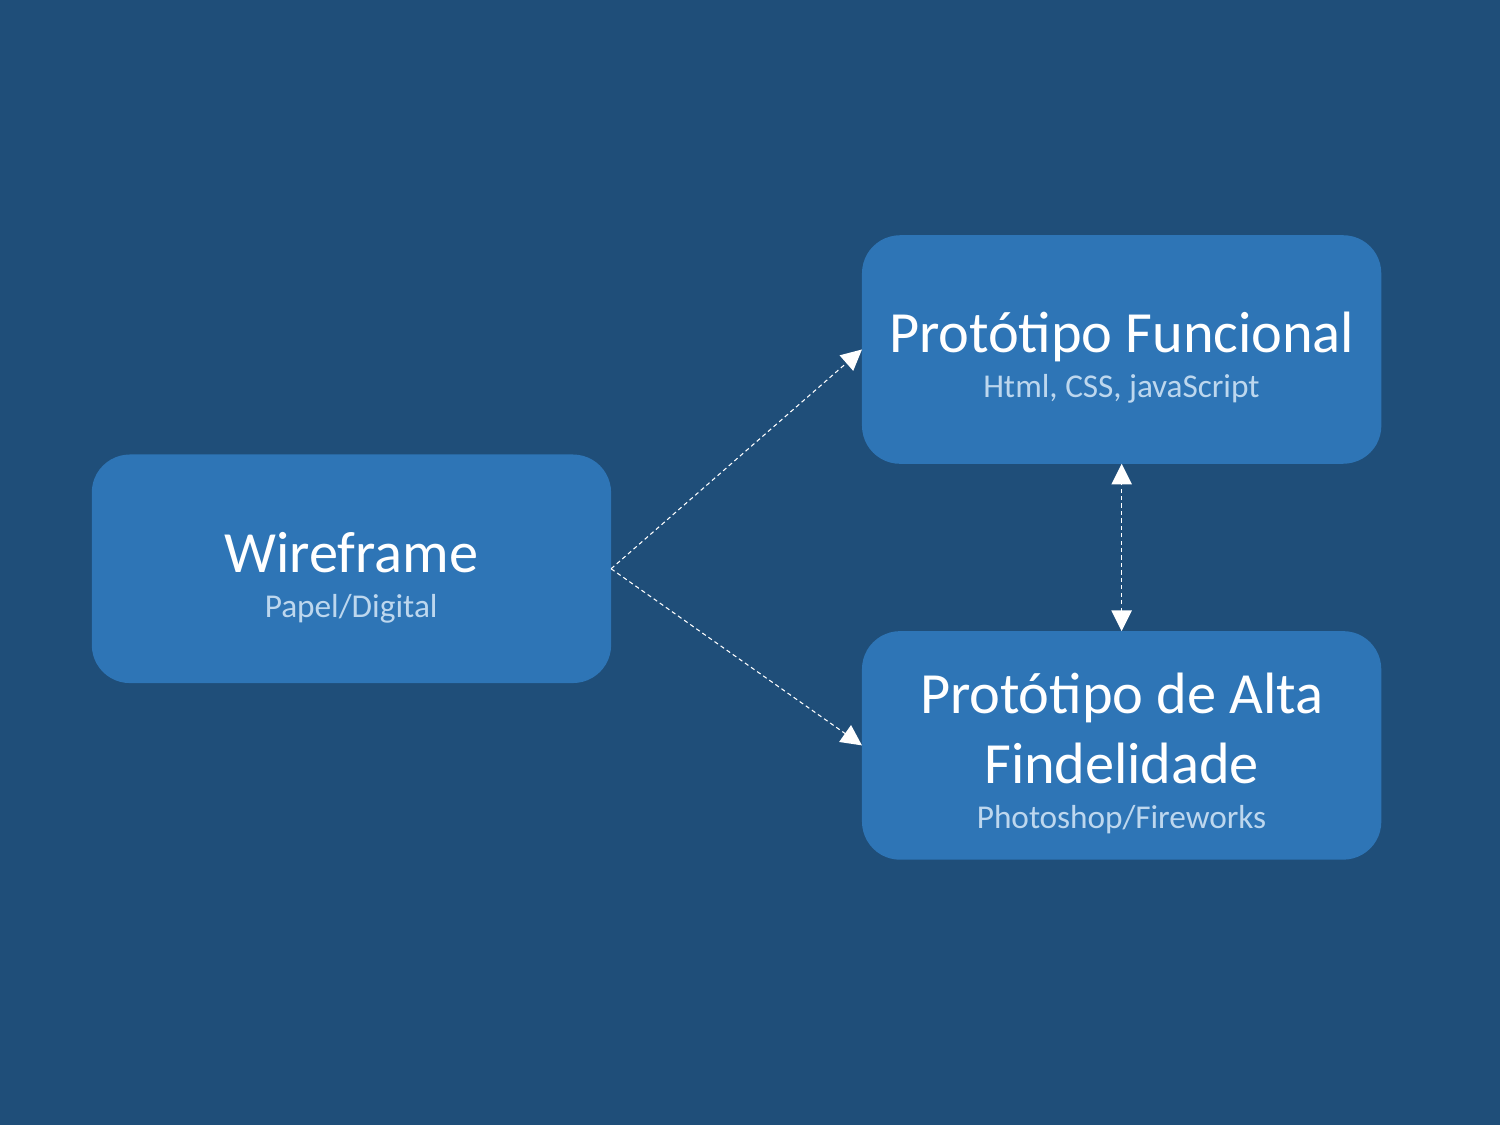

Protótipo Funcional
Html, CSS, javaScript
Wireframe
Papel/Digital
Protótipo de Alta Findelidade
Photoshop/Fireworks